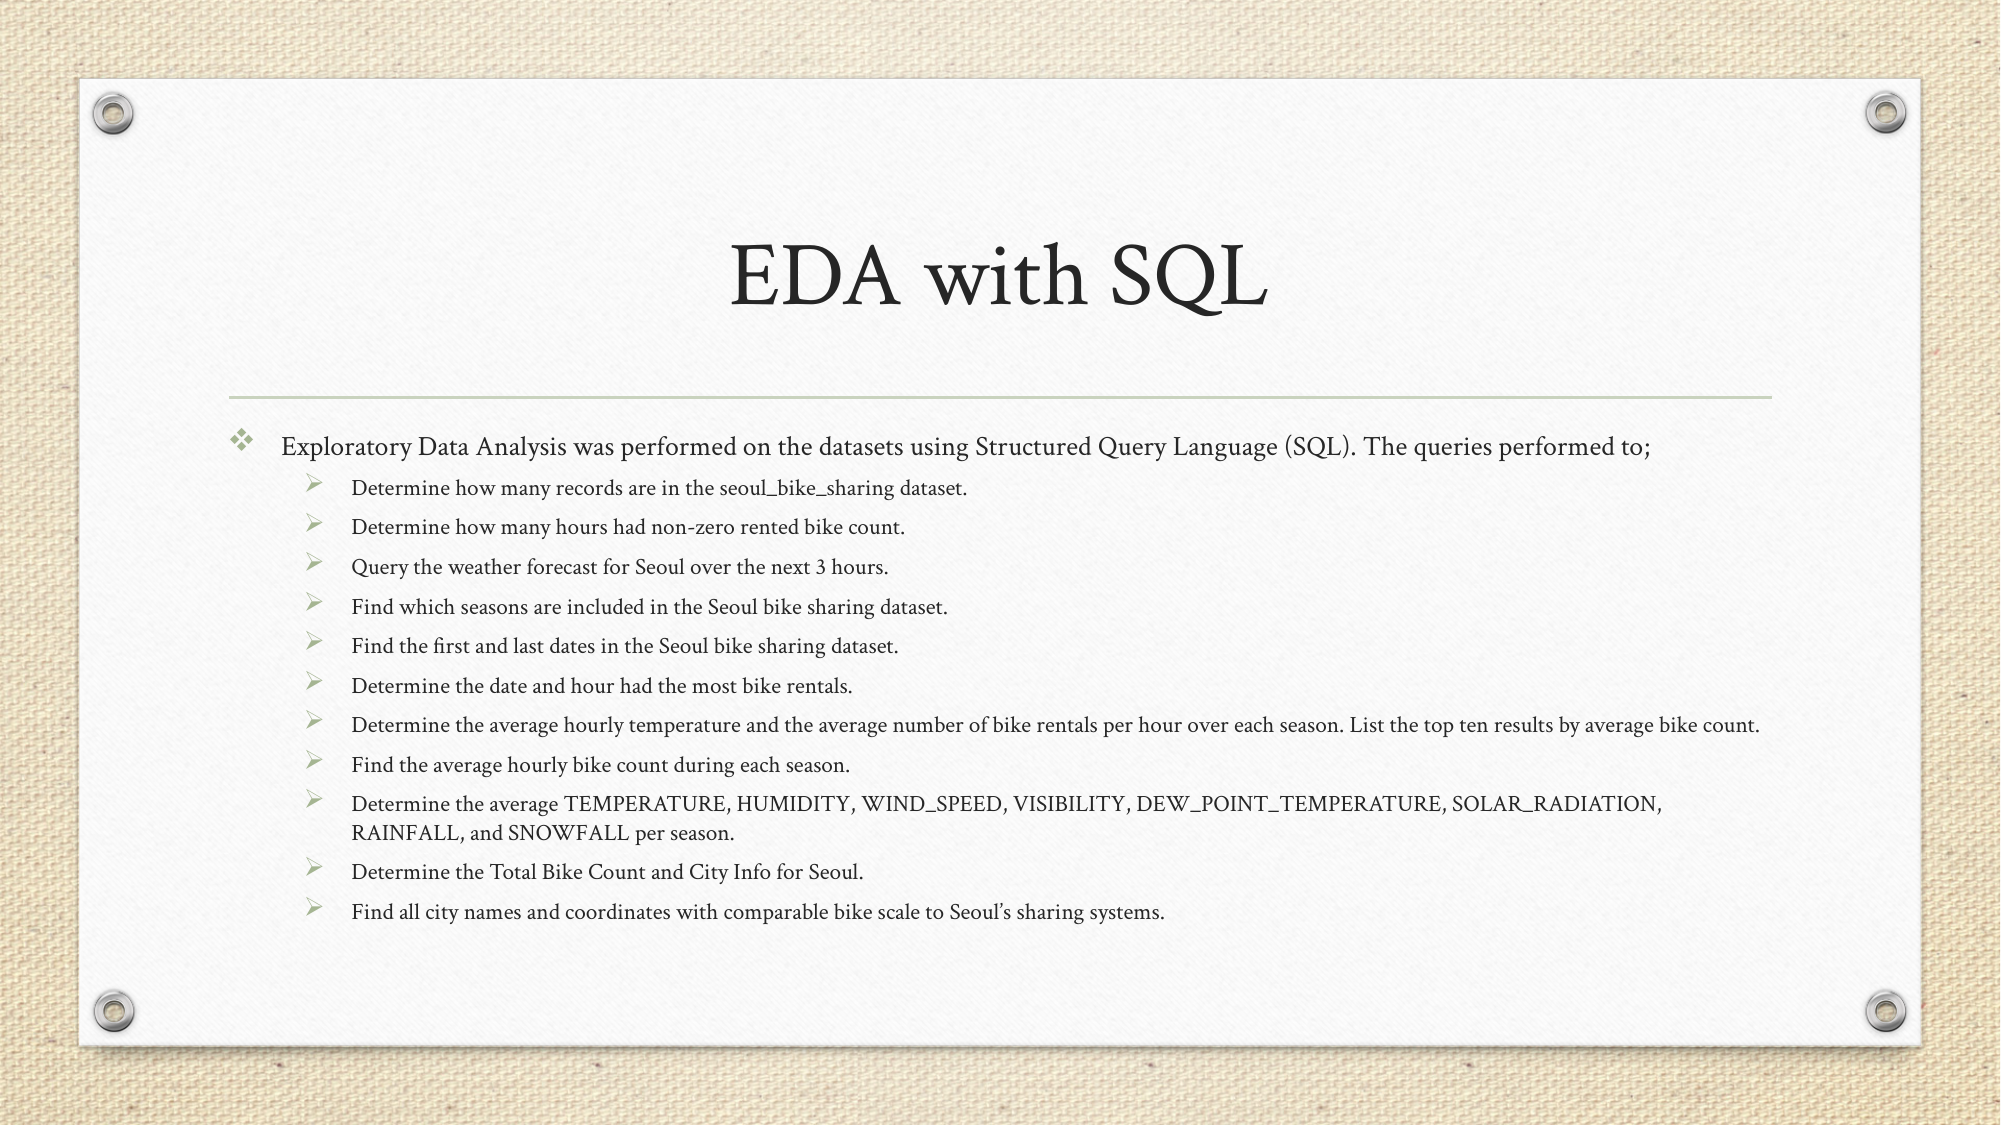

# EDA with SQL
 Exploratory Data Analysis was performed on the datasets using Structured Query Language (SQL). The queries performed to;
Determine how many records are in the seoul_bike_sharing dataset.
Determine how many hours had non-zero rented bike count.
Query the weather forecast for Seoul over the next 3 hours.
Find which seasons are included in the Seoul bike sharing dataset.
Find the first and last dates in the Seoul bike sharing dataset.
Determine the date and hour had the most bike rentals.
Determine the average hourly temperature and the average number of bike rentals per hour over each season. List the top ten results by average bike count.
Find the average hourly bike count during each season.
Determine the average TEMPERATURE, HUMIDITY, WIND_SPEED, VISIBILITY, DEW_POINT_TEMPERATURE, SOLAR_RADIATION, RAINFALL, and SNOWFALL per season.
Determine the Total Bike Count and City Info for Seoul.
Find all city names and coordinates with comparable bike scale to Seoul’s sharing systems.